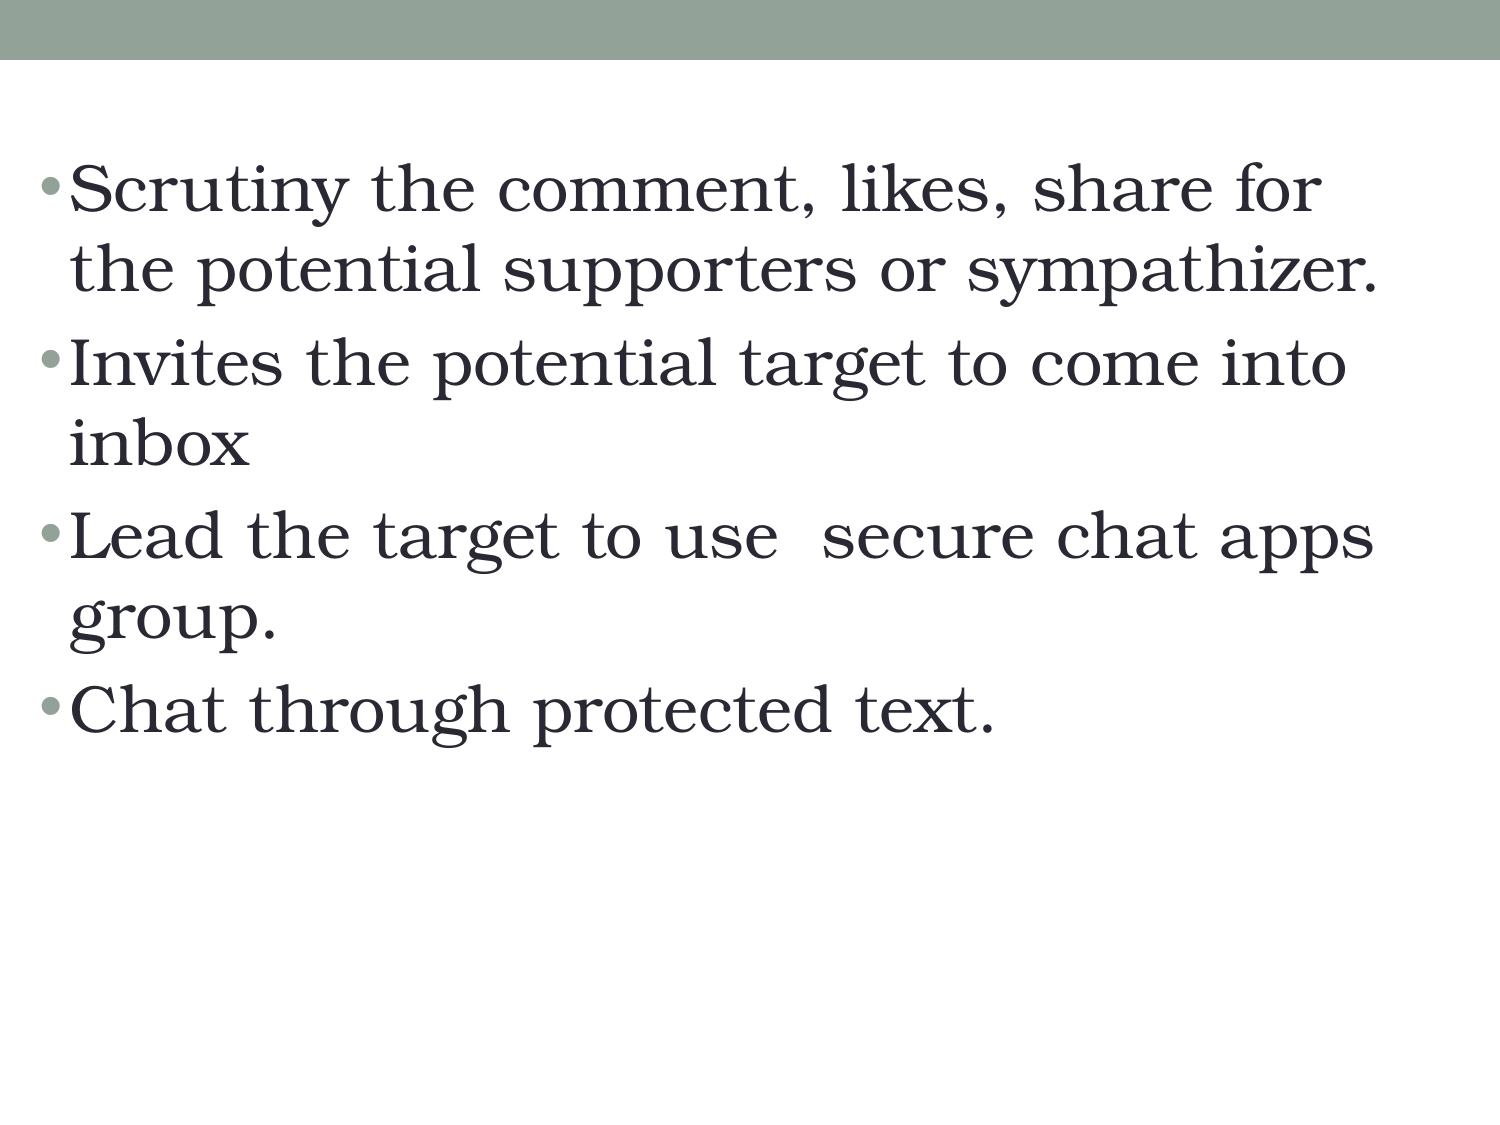

#
Scrutiny the comment, likes, share for the potential supporters or sympathizer.
Invites the potential target to come into inbox
Lead the target to use  secure chat apps group.
Chat through protected text.